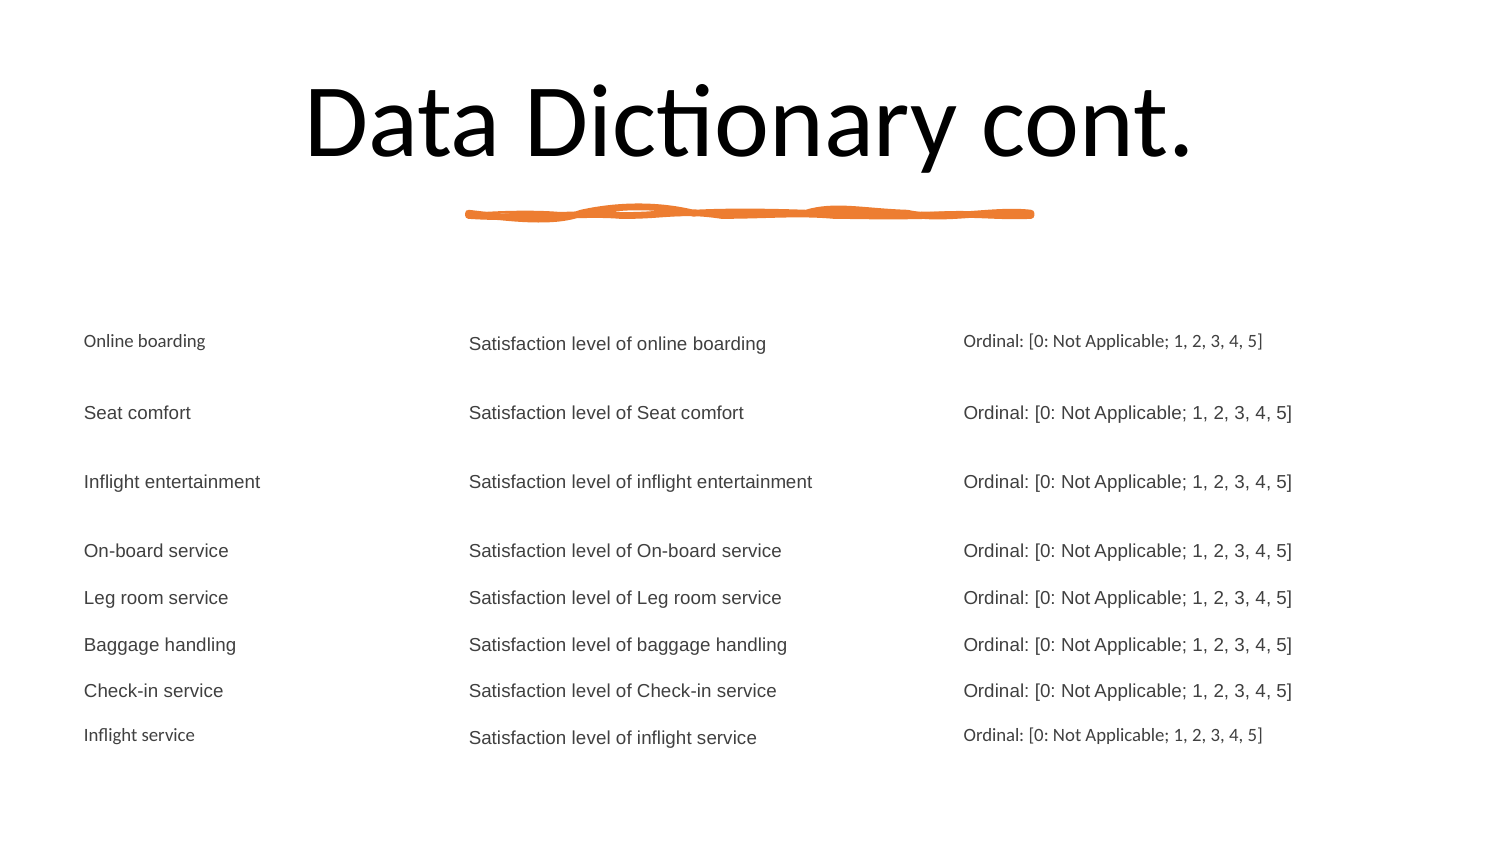

# Data Dictionary cont.

| Online boarding | Satisfaction level of online boarding | Ordinal: [0: Not Applicable; 1, 2, 3, 4, 5] |
| --- | --- | --- |
| Seat comfort | Satisfaction level of Seat comfort | Ordinal: [0: Not Applicable; 1, 2, 3, 4, 5] |
| Inflight entertainment | Satisfaction level of inflight entertainment | Ordinal: [0: Not Applicable; 1, 2, 3, 4, 5] |
| On-board service | Satisfaction level of On-board service | Ordinal: [0: Not Applicable; 1, 2, 3, 4, 5] |
| Leg room service | Satisfaction level of Leg room service | Ordinal: [0: Not Applicable; 1, 2, 3, 4, 5] |
| Baggage handling | Satisfaction level of baggage handling | Ordinal: [0: Not Applicable; 1, 2, 3, 4, 5] |
| Check-in service | Satisfaction level of Check-in service | Ordinal: [0: Not Applicable; 1, 2, 3, 4, 5] |
| Inflight service | Satisfaction level of inflight service | Ordinal: [0: Not Applicable; 1, 2, 3, 4, 5] |